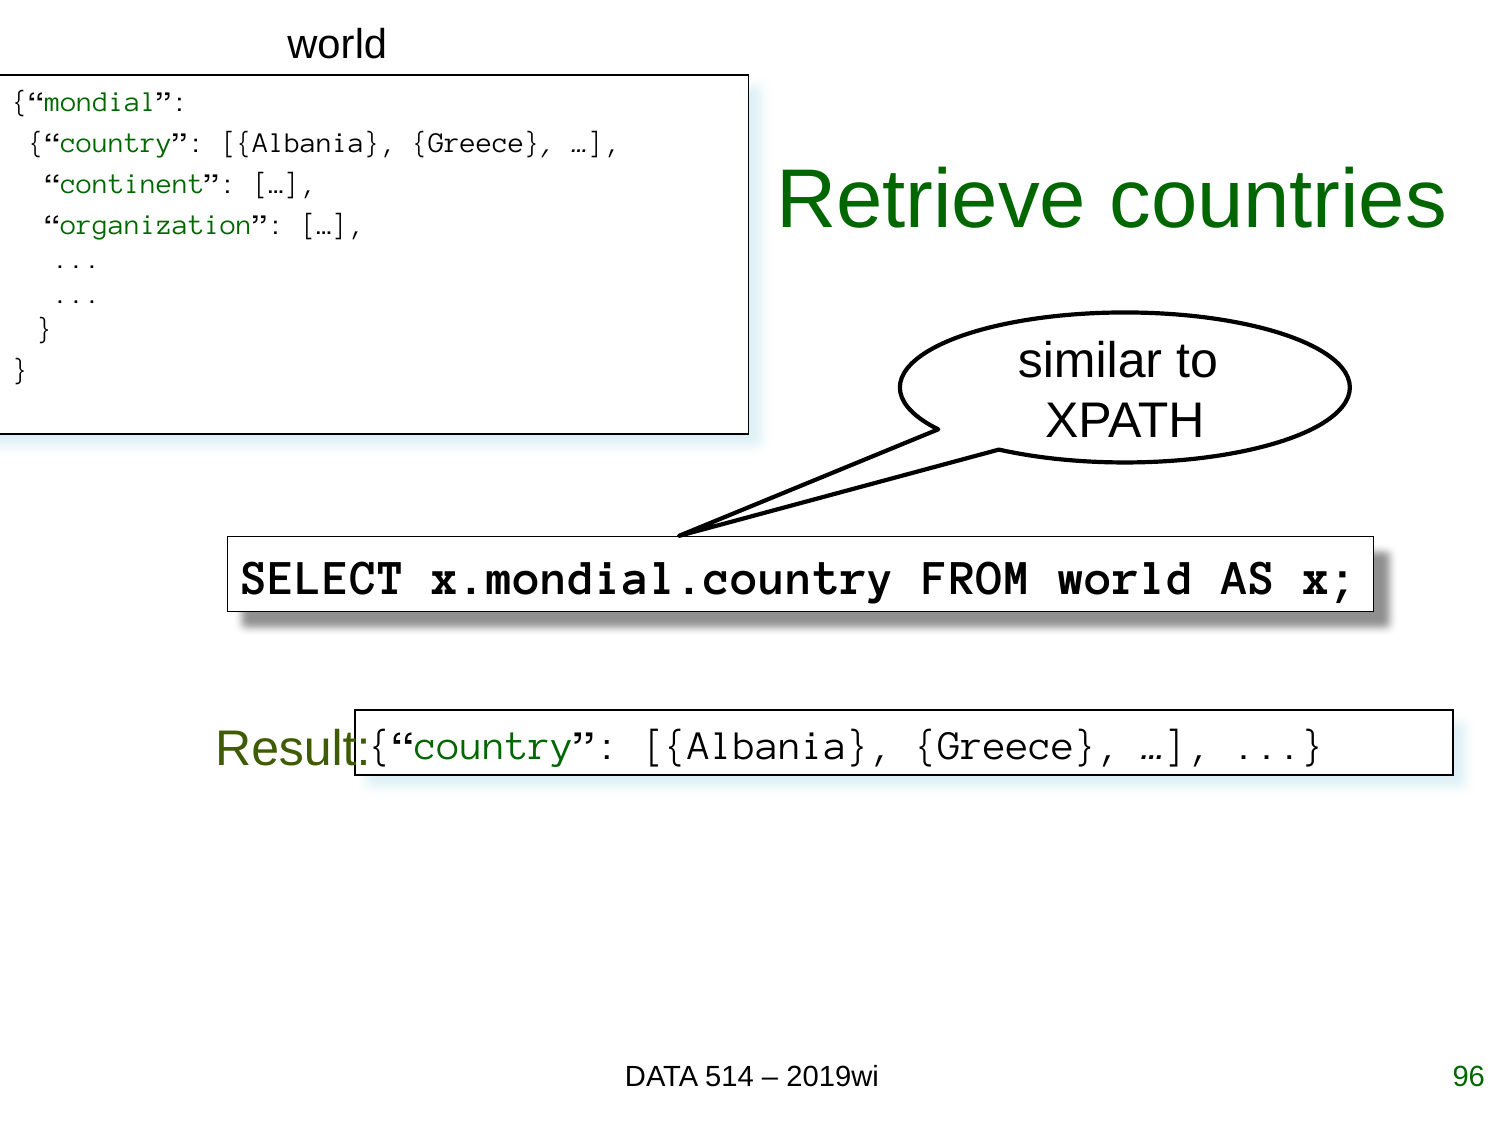

world
{{ {“mondial”:
    {“country”: [{Albania}, {Greece}, …],
     “continent”: […],
     “organization”: […],
  ...
  ...
 }
   }
}}
# Retrieve countries
similar to
XPATH
SELECT x.mondial.country FROM world AS x;
Result:
{“country”: [{Albania}, {Greece}, …], ...}
DATA 514 – 2019wi
96